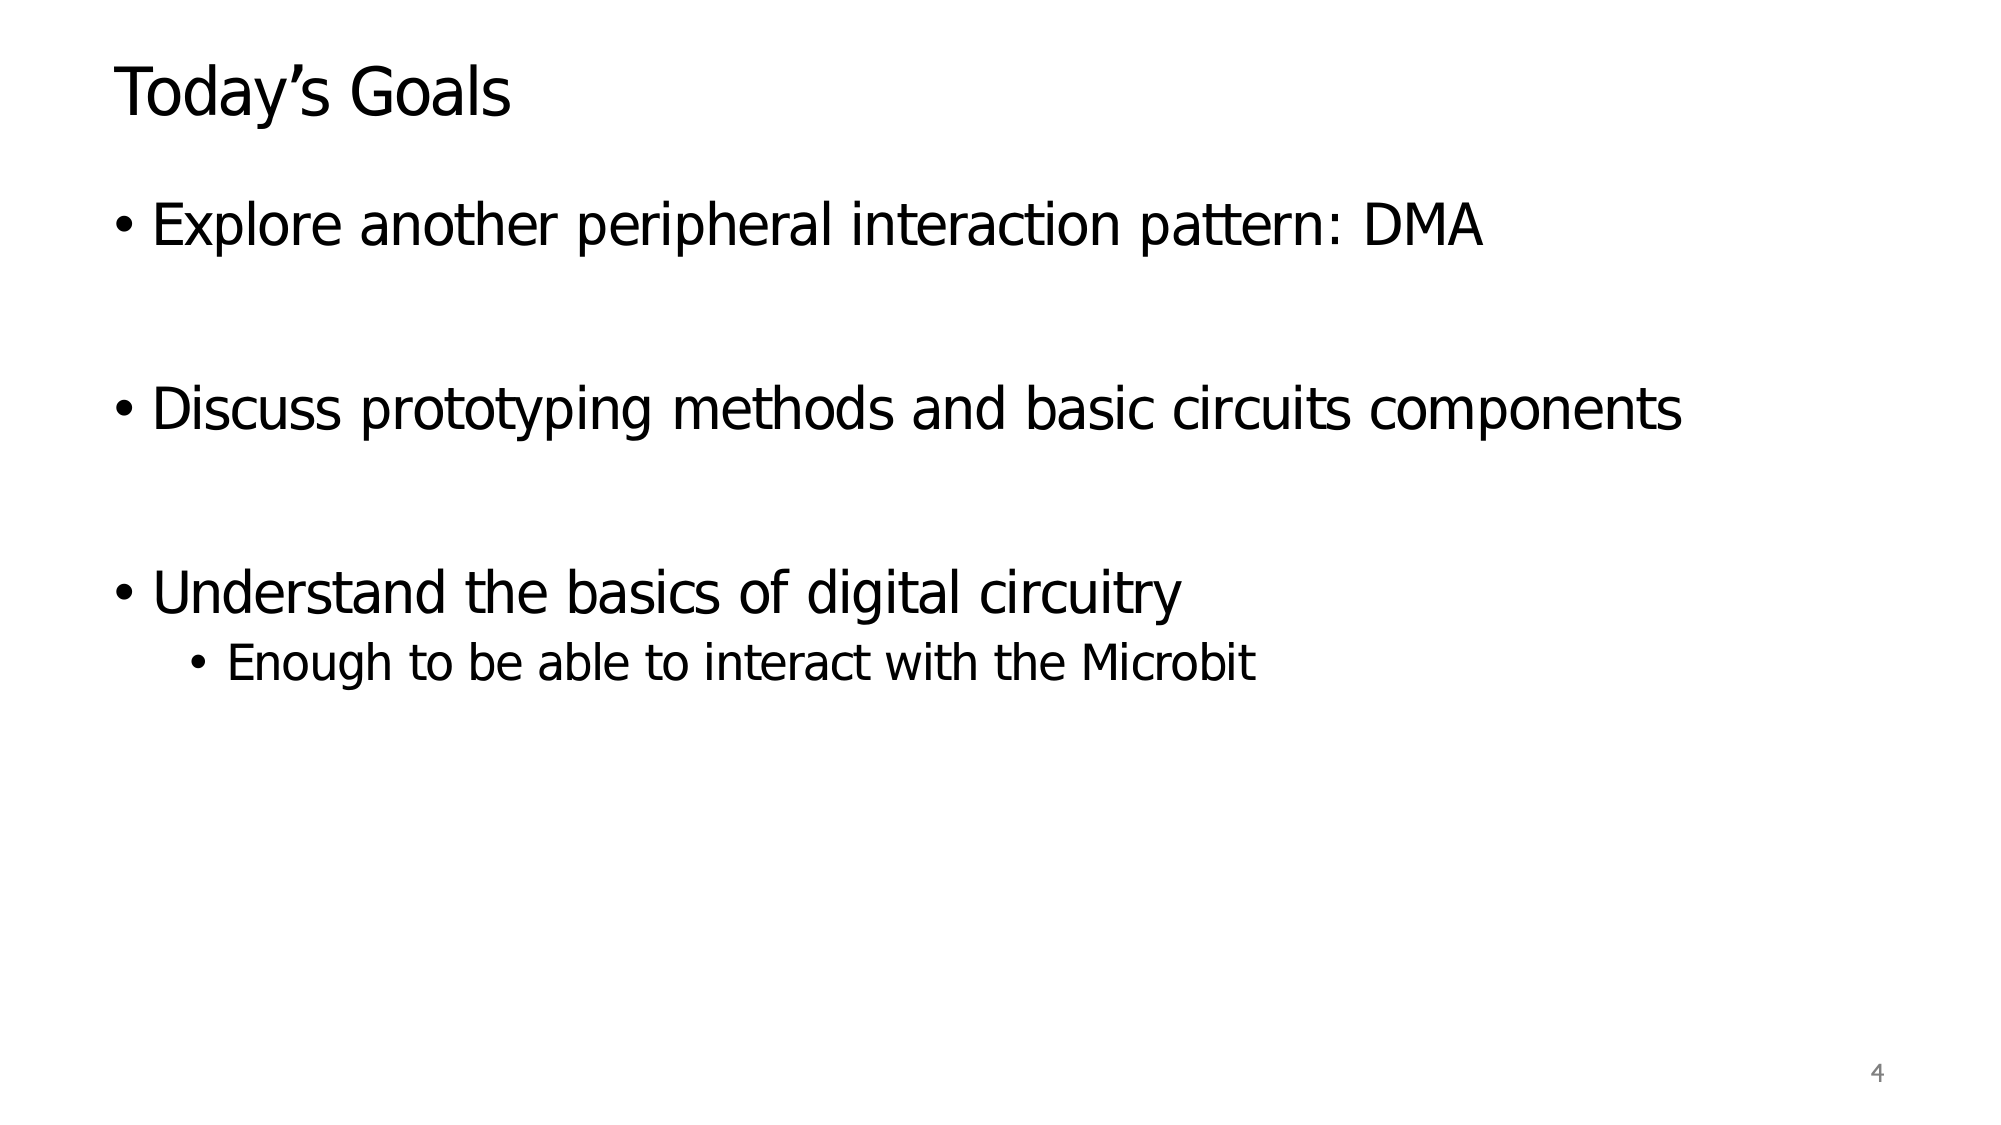

# Today’s Goals
Explore another peripheral interaction pattern: DMA

Discuss prototyping methods and basic circuits components

Understand the basics of digital circuitry
Enough to be able to interact with the Microbit

4